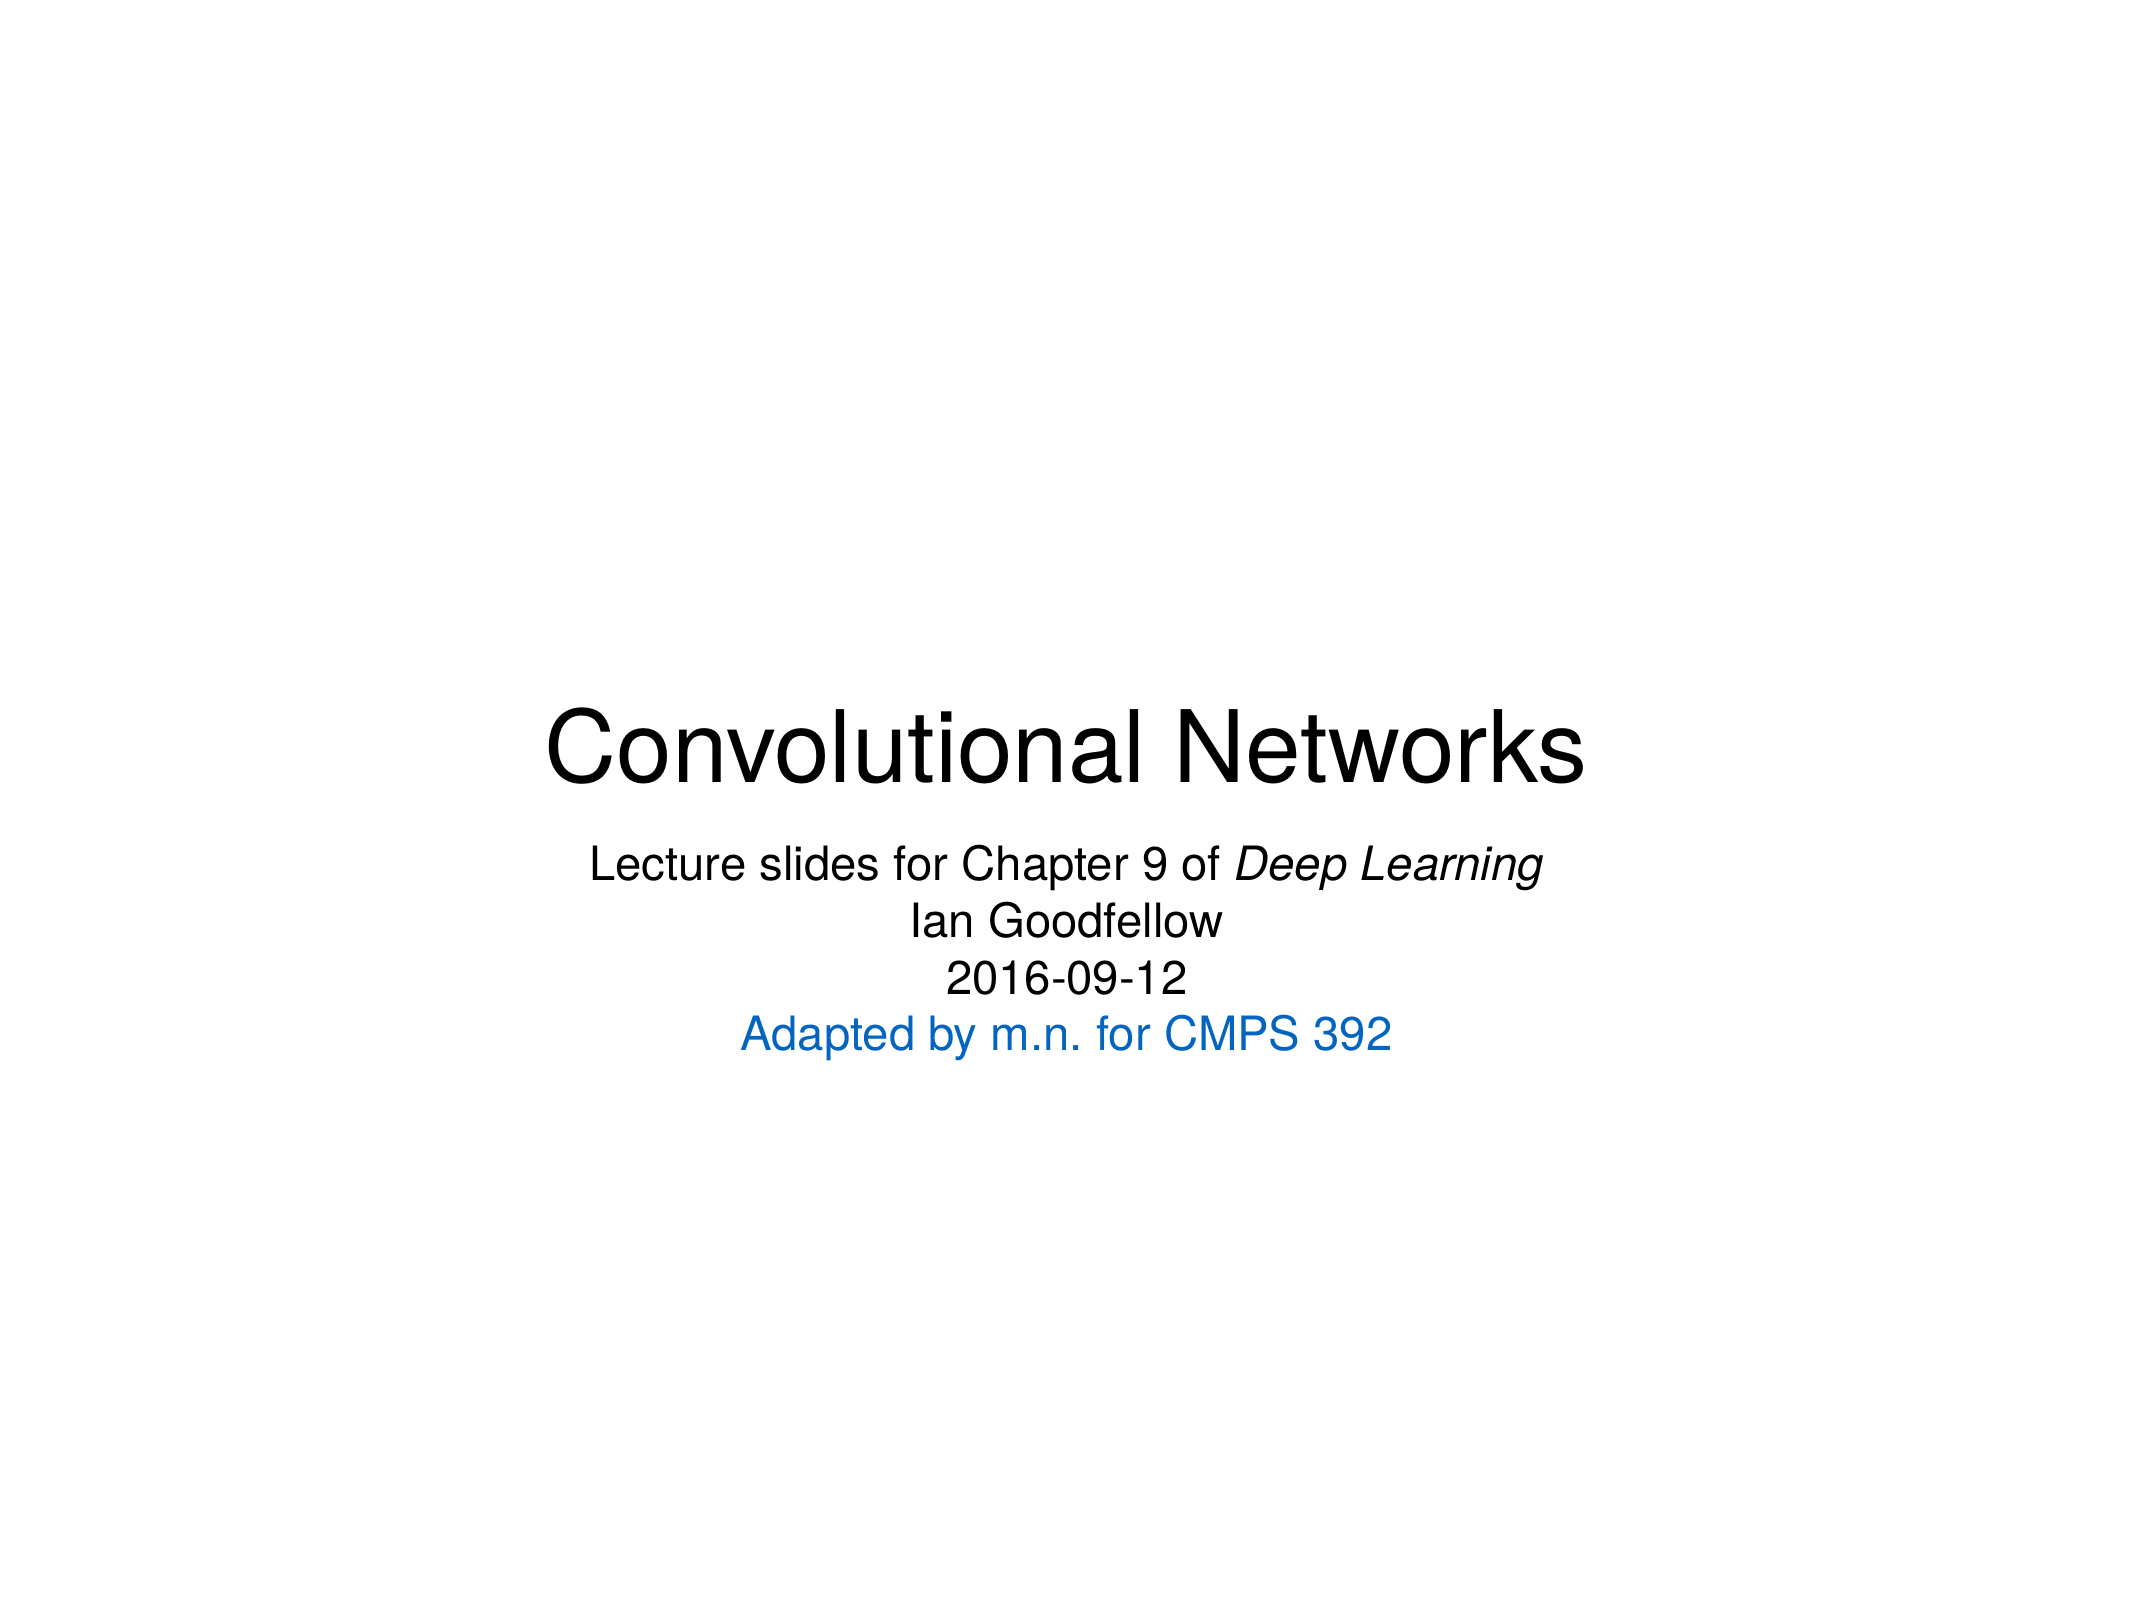

# Convolutional Networks
Lecture slides for Chapter 9 of Deep Learning
Ian Goodfellow
2016-09-12
Adapted by m.n. for CMPS 392